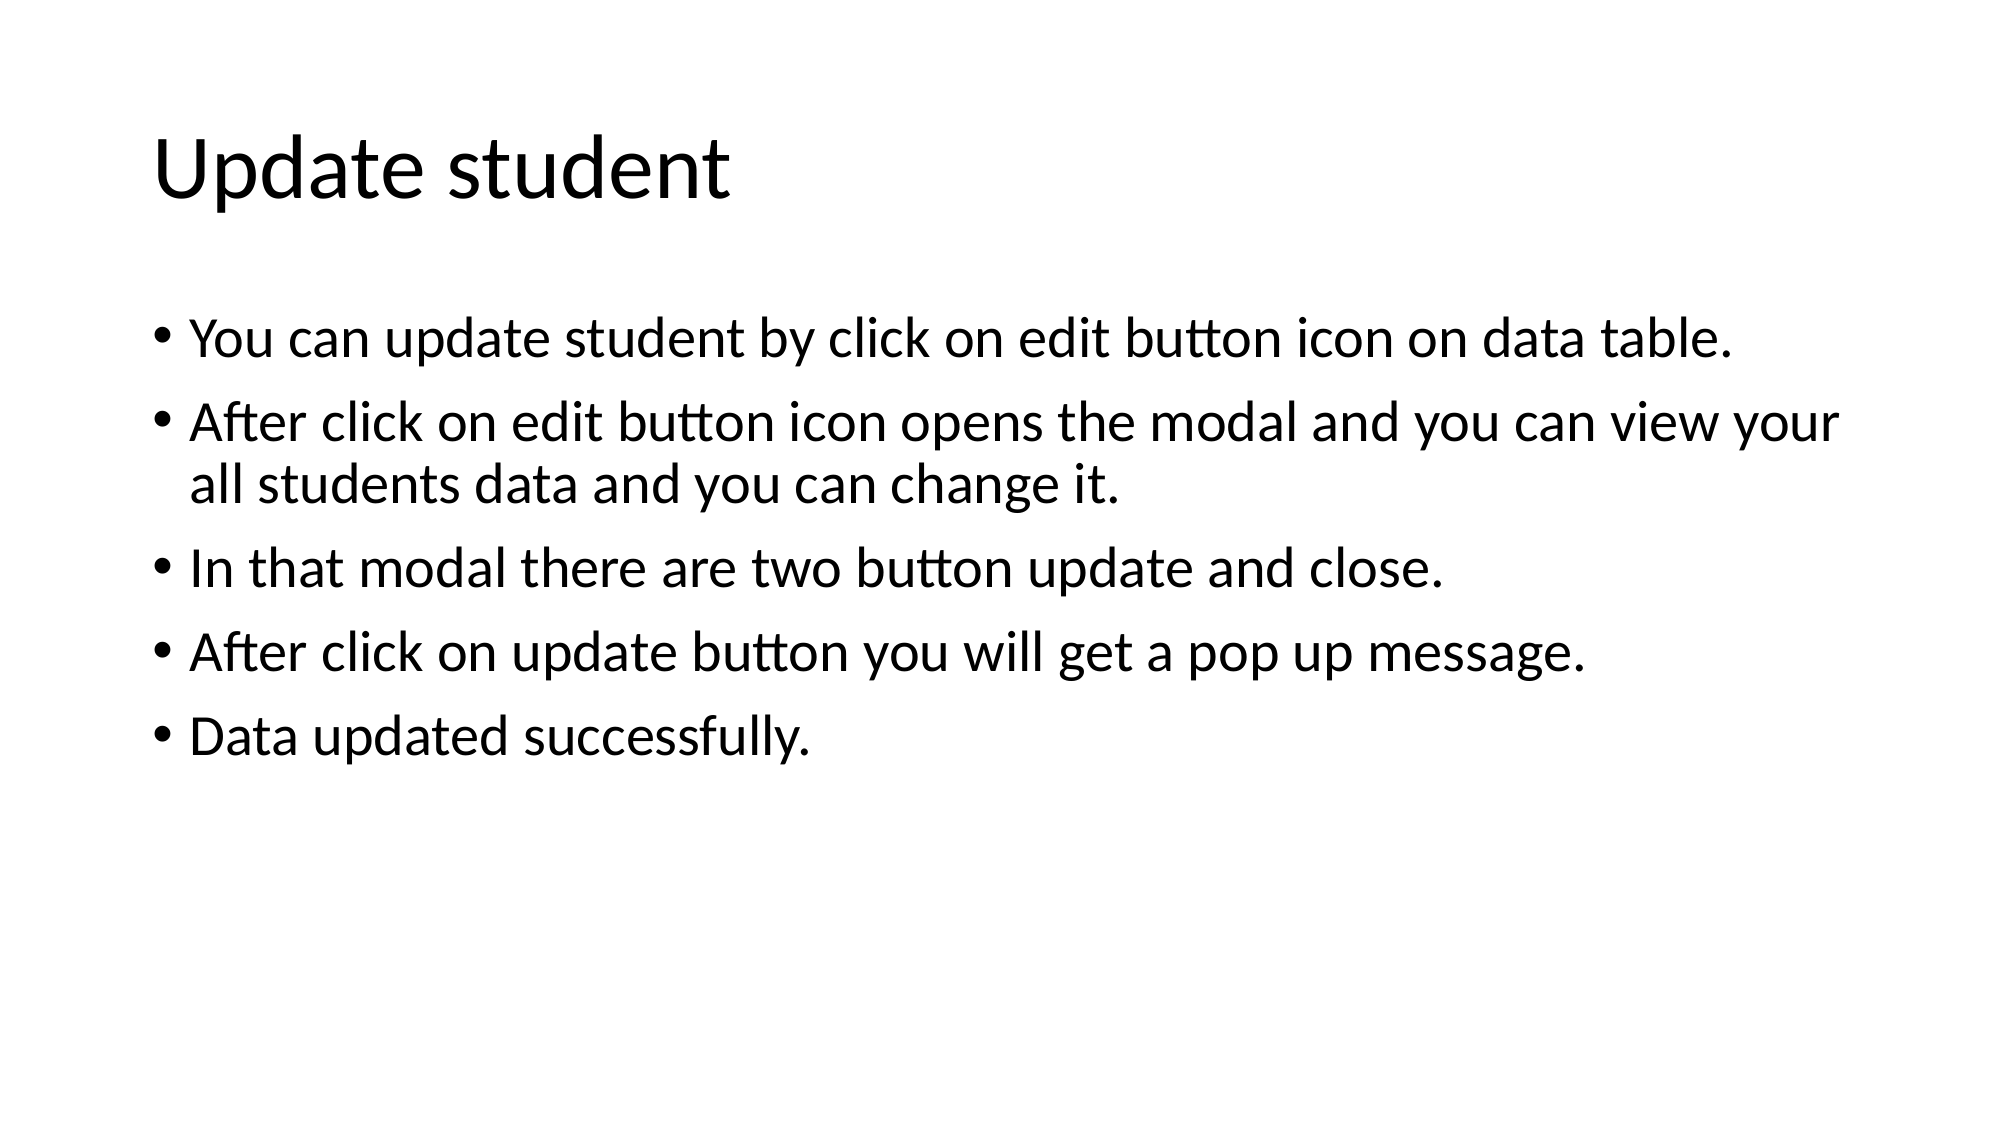

# Update student
You can update student by click on edit button icon on data table.
After click on edit button icon opens the modal and you can view your all students data and you can change it.
In that modal there are two button update and close.
After click on update button you will get a pop up message.
Data updated successfully.